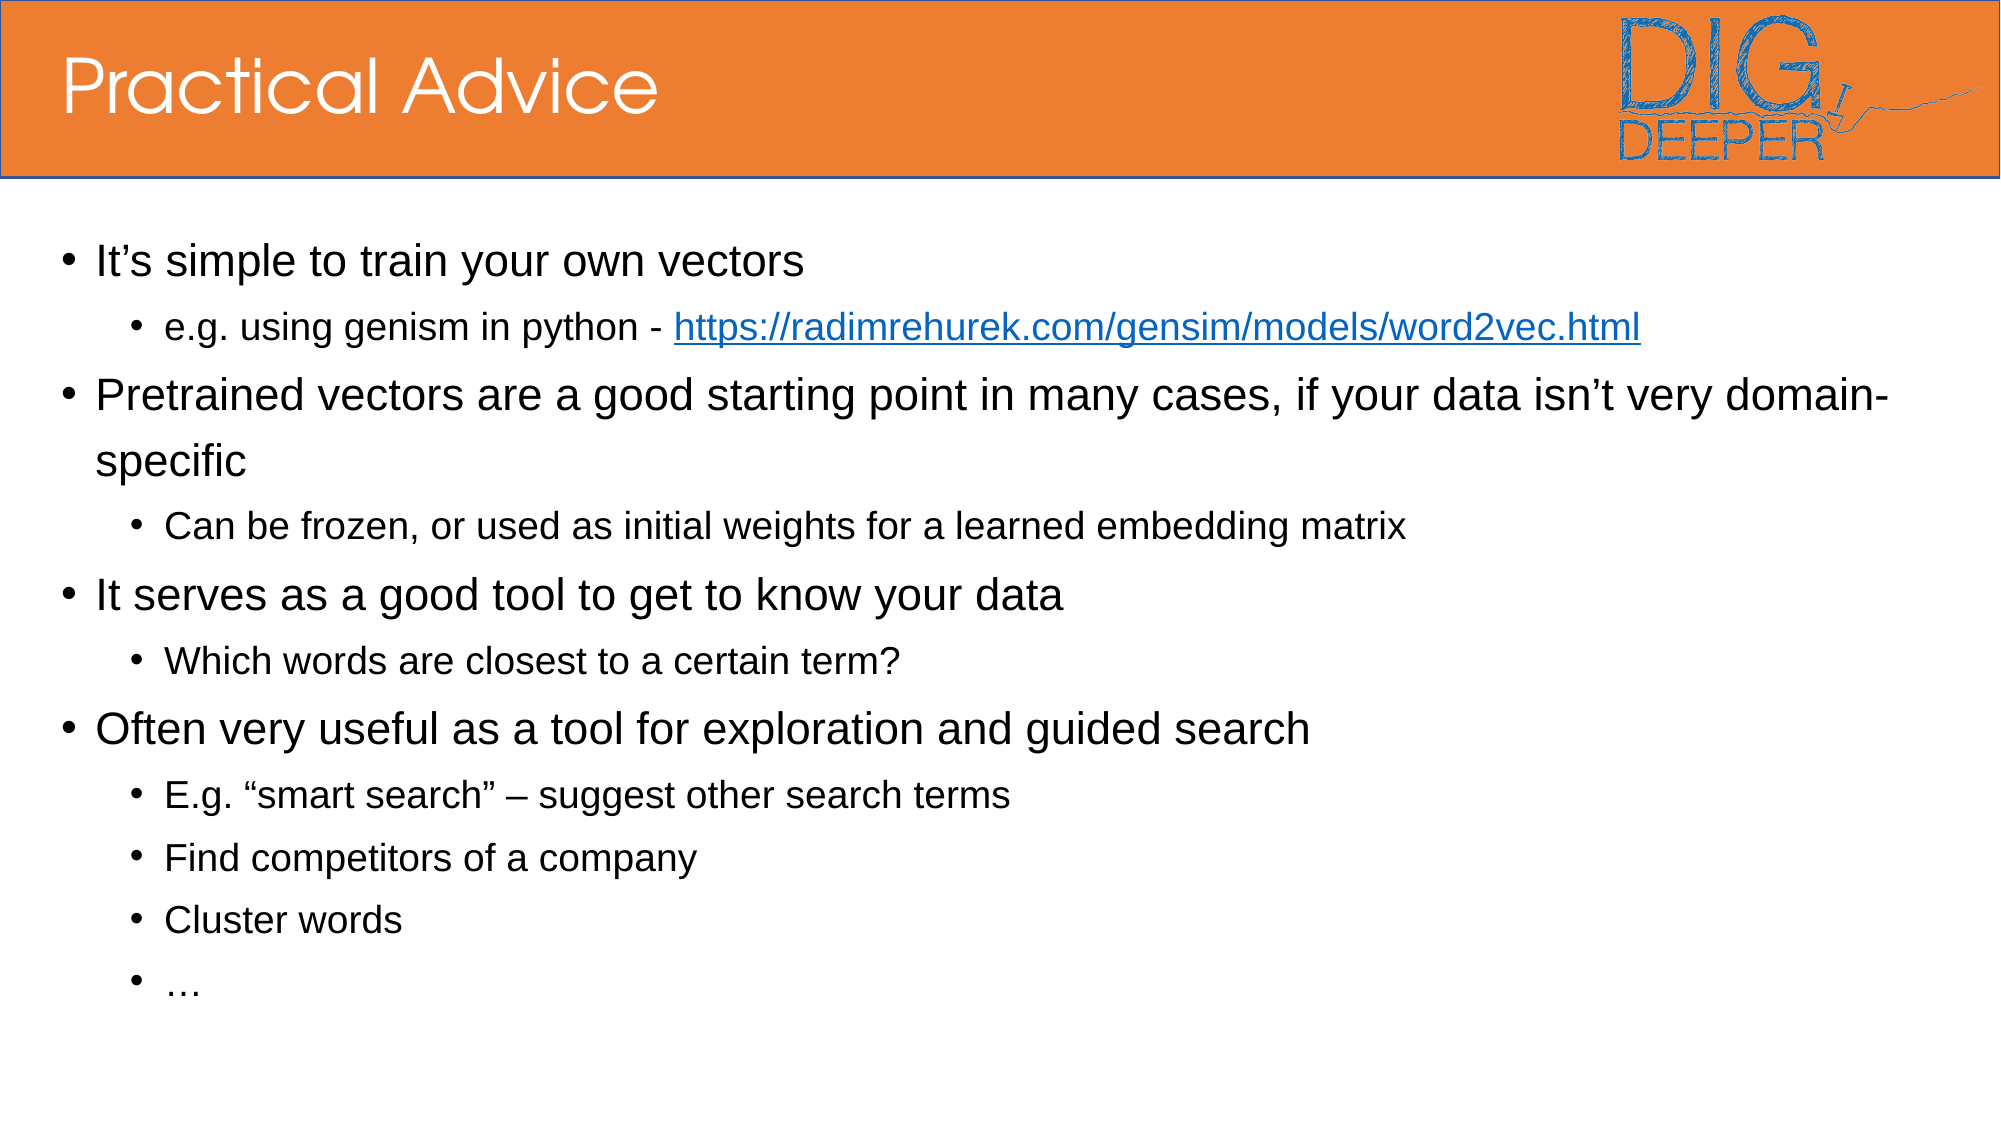

# Practical Advice
It’s simple to train your own vectors
e.g. using genism in python - https://radimrehurek.com/gensim/models/word2vec.html
Pretrained vectors are a good starting point in many cases, if your data isn’t very domain-specific
Can be frozen, or used as initial weights for a learned embedding matrix
It serves as a good tool to get to know your data
Which words are closest to a certain term?
Often very useful as a tool for exploration and guided search
E.g. “smart search” – suggest other search terms
Find competitors of a company
Cluster words
…